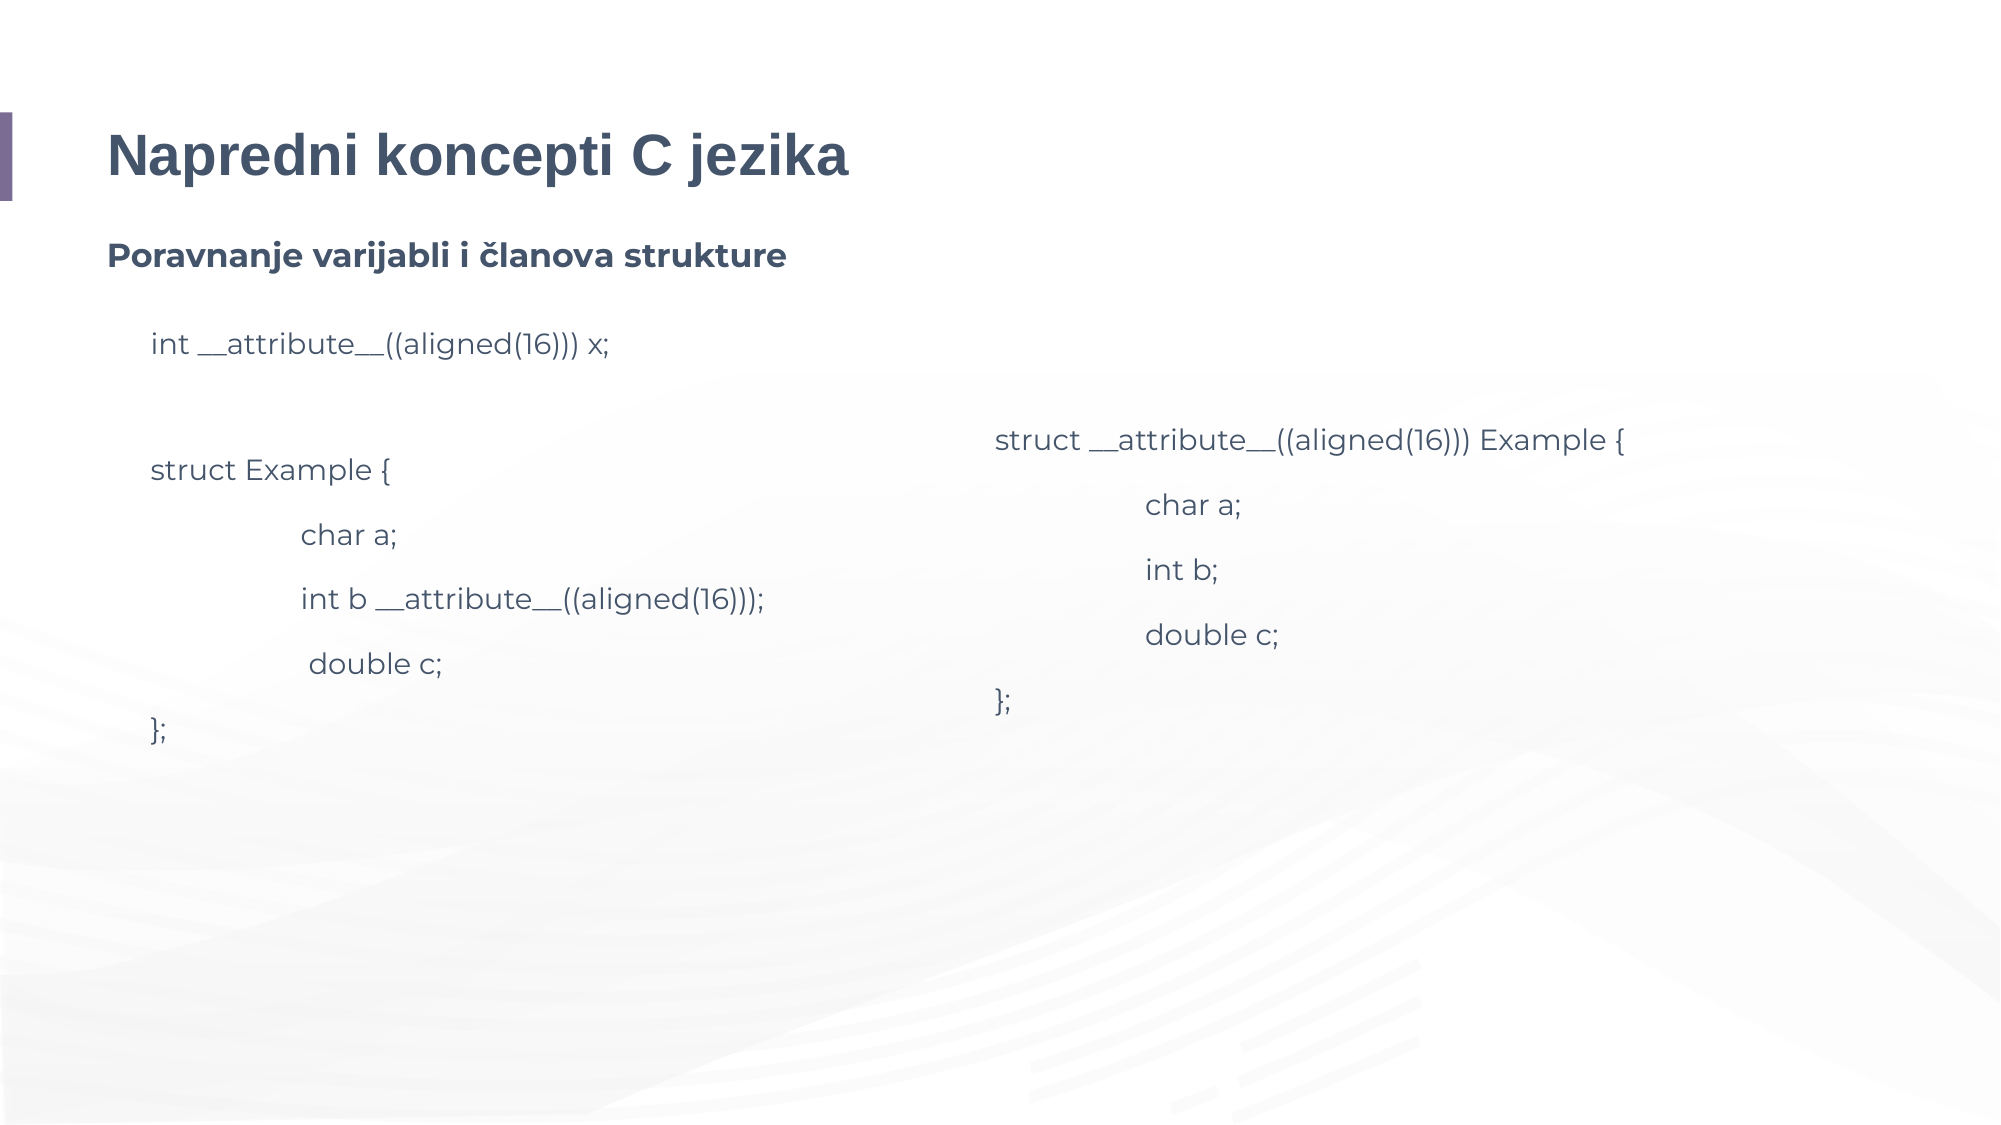

# Napredni koncepti C jezika
Poravnanje varijabli i članova strukture

int __attribute__((aligned(16))) x;

struct Example {
	char a;
	int b __attribute__((aligned(16)));
	 double c;
};

struct __attribute__((aligned(16))) Example {
	char a;
	int b;
	double c;
};